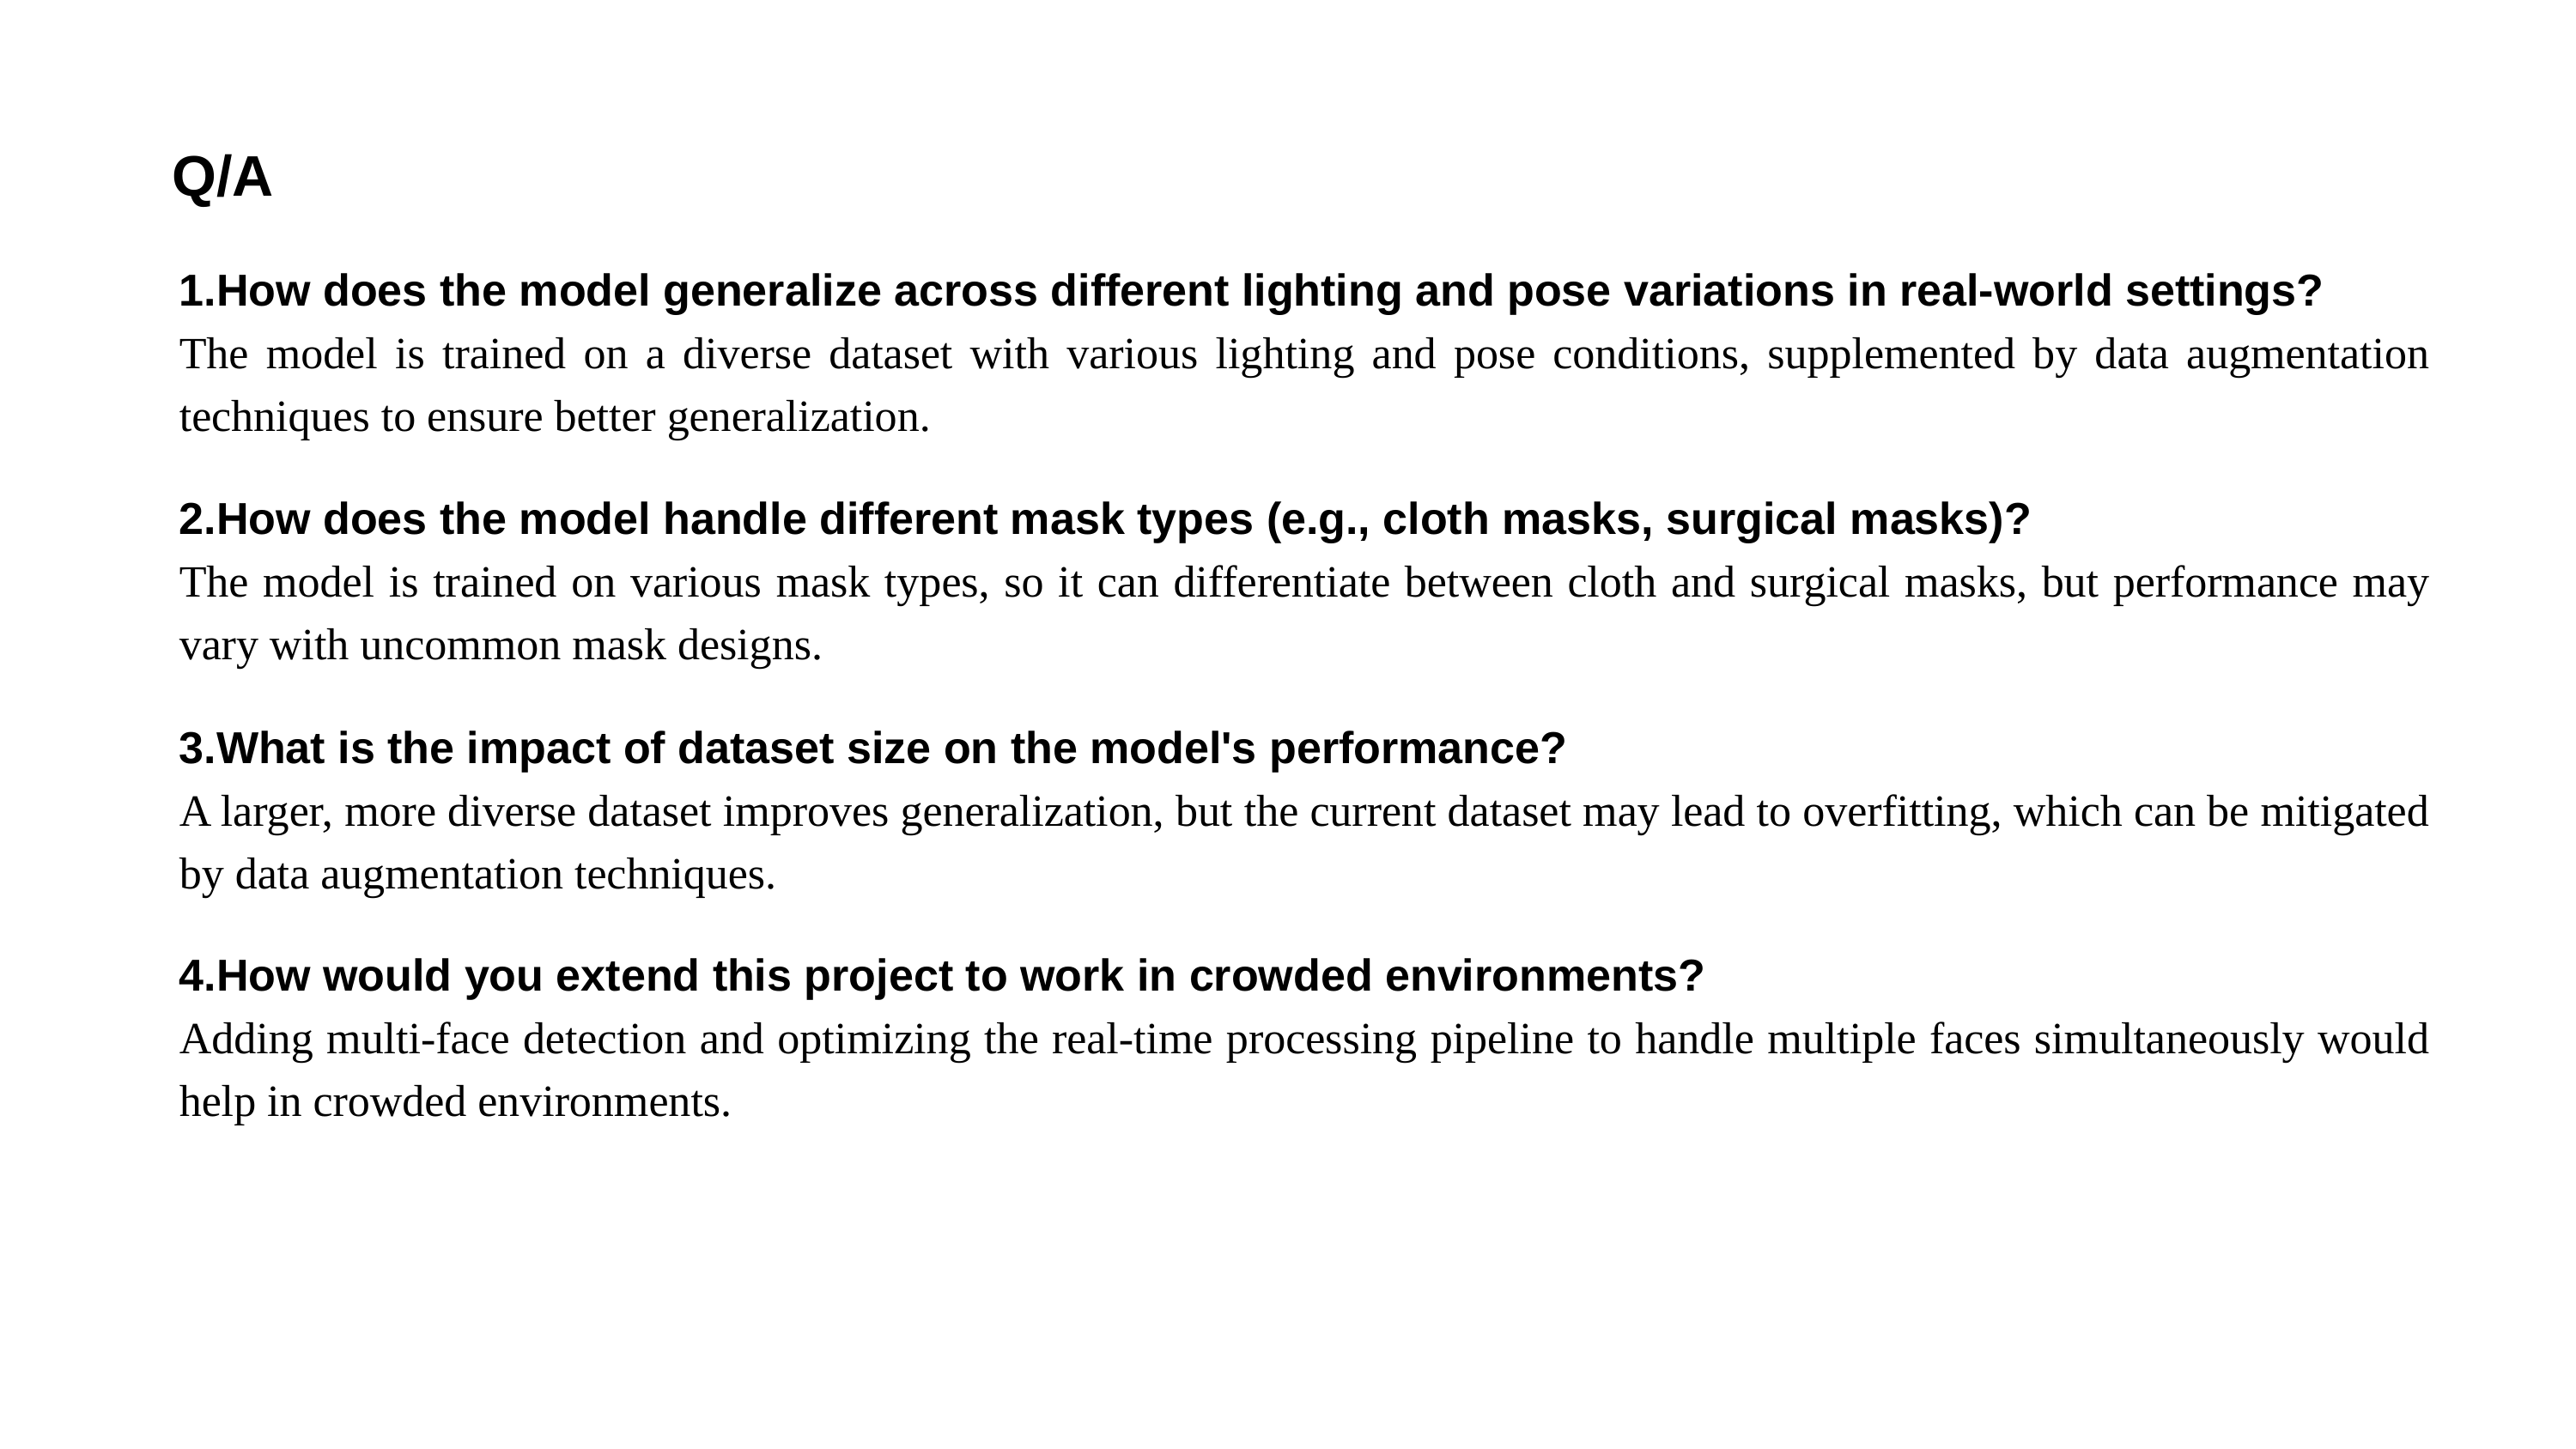

Q/A
1.How does the model generalize across different lighting and pose variations in real-world settings?
The model is trained on a diverse dataset with various lighting and pose conditions, supplemented by data augmentation techniques to ensure better generalization.
2.How does the model handle different mask types (e.g., cloth masks, surgical masks)?
The model is trained on various mask types, so it can differentiate between cloth and surgical masks, but performance may vary with uncommon mask designs.
3.What is the impact of dataset size on the model's performance?
A larger, more diverse dataset improves generalization, but the current dataset may lead to overfitting, which can be mitigated by data augmentation techniques.
4.How would you extend this project to work in crowded environments?
Adding multi-face detection and optimizing the real-time processing pipeline to handle multiple faces simultaneously would help in crowded environments.